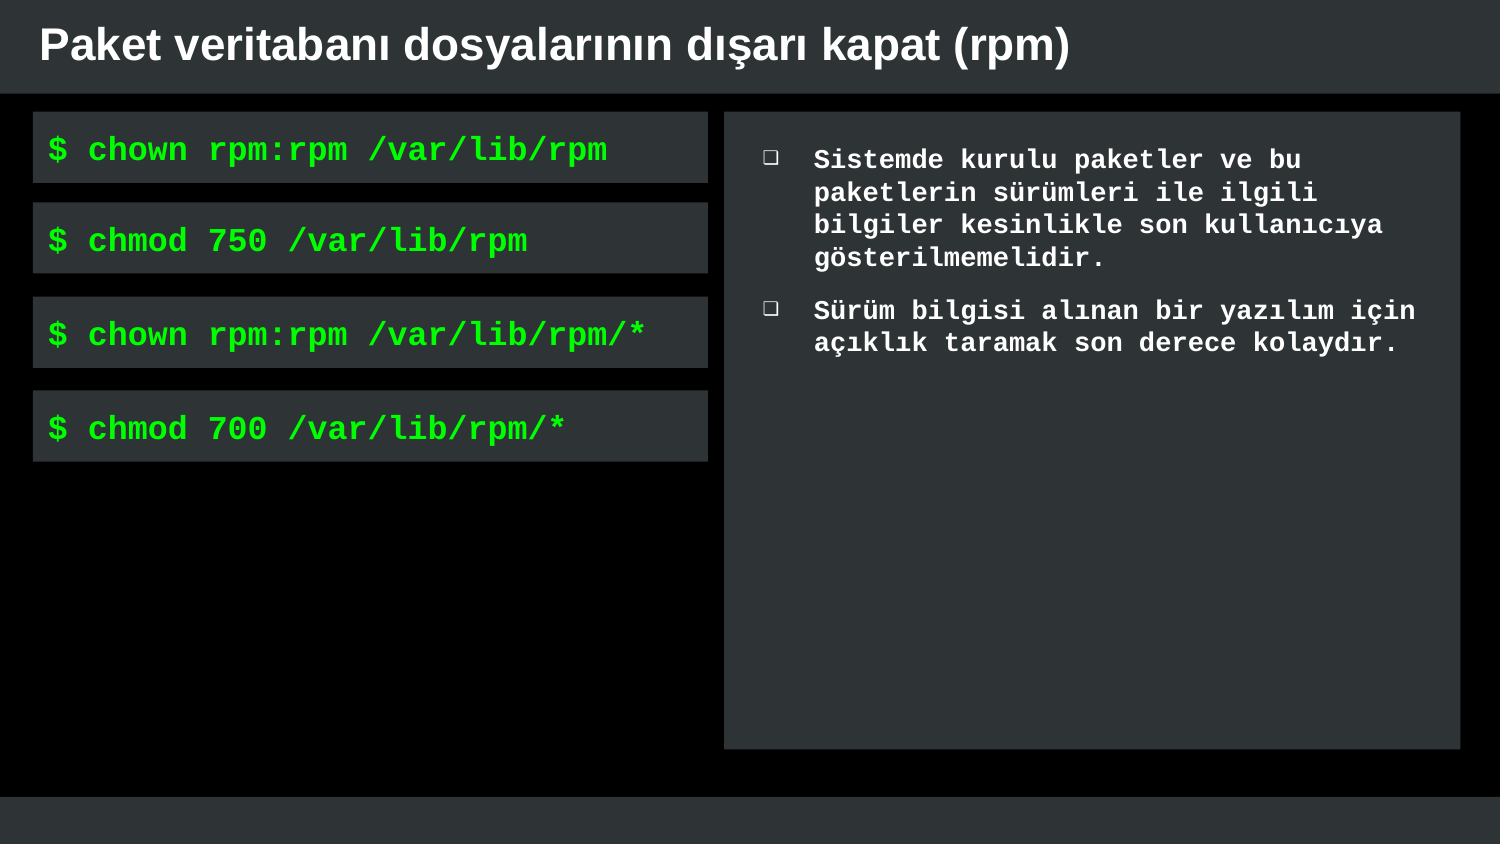

# Paket veritabanı dosyalarının dışarı kapat (rpm)
$ chown rpm:rpm /var/lib/rpm
Sistemde kurulu paketler ve bu paketlerin sürümleri ile ilgili bilgiler kesinlikle son kullanıcıya gösterilmemelidir.
Sürüm bilgisi alınan bir yazılım için açıklık taramak son derece kolaydır.
$ chmod 750 /var/lib/rpm
$ chown rpm:rpm /var/lib/rpm/*
$ chmod 700 /var/lib/rpm/*